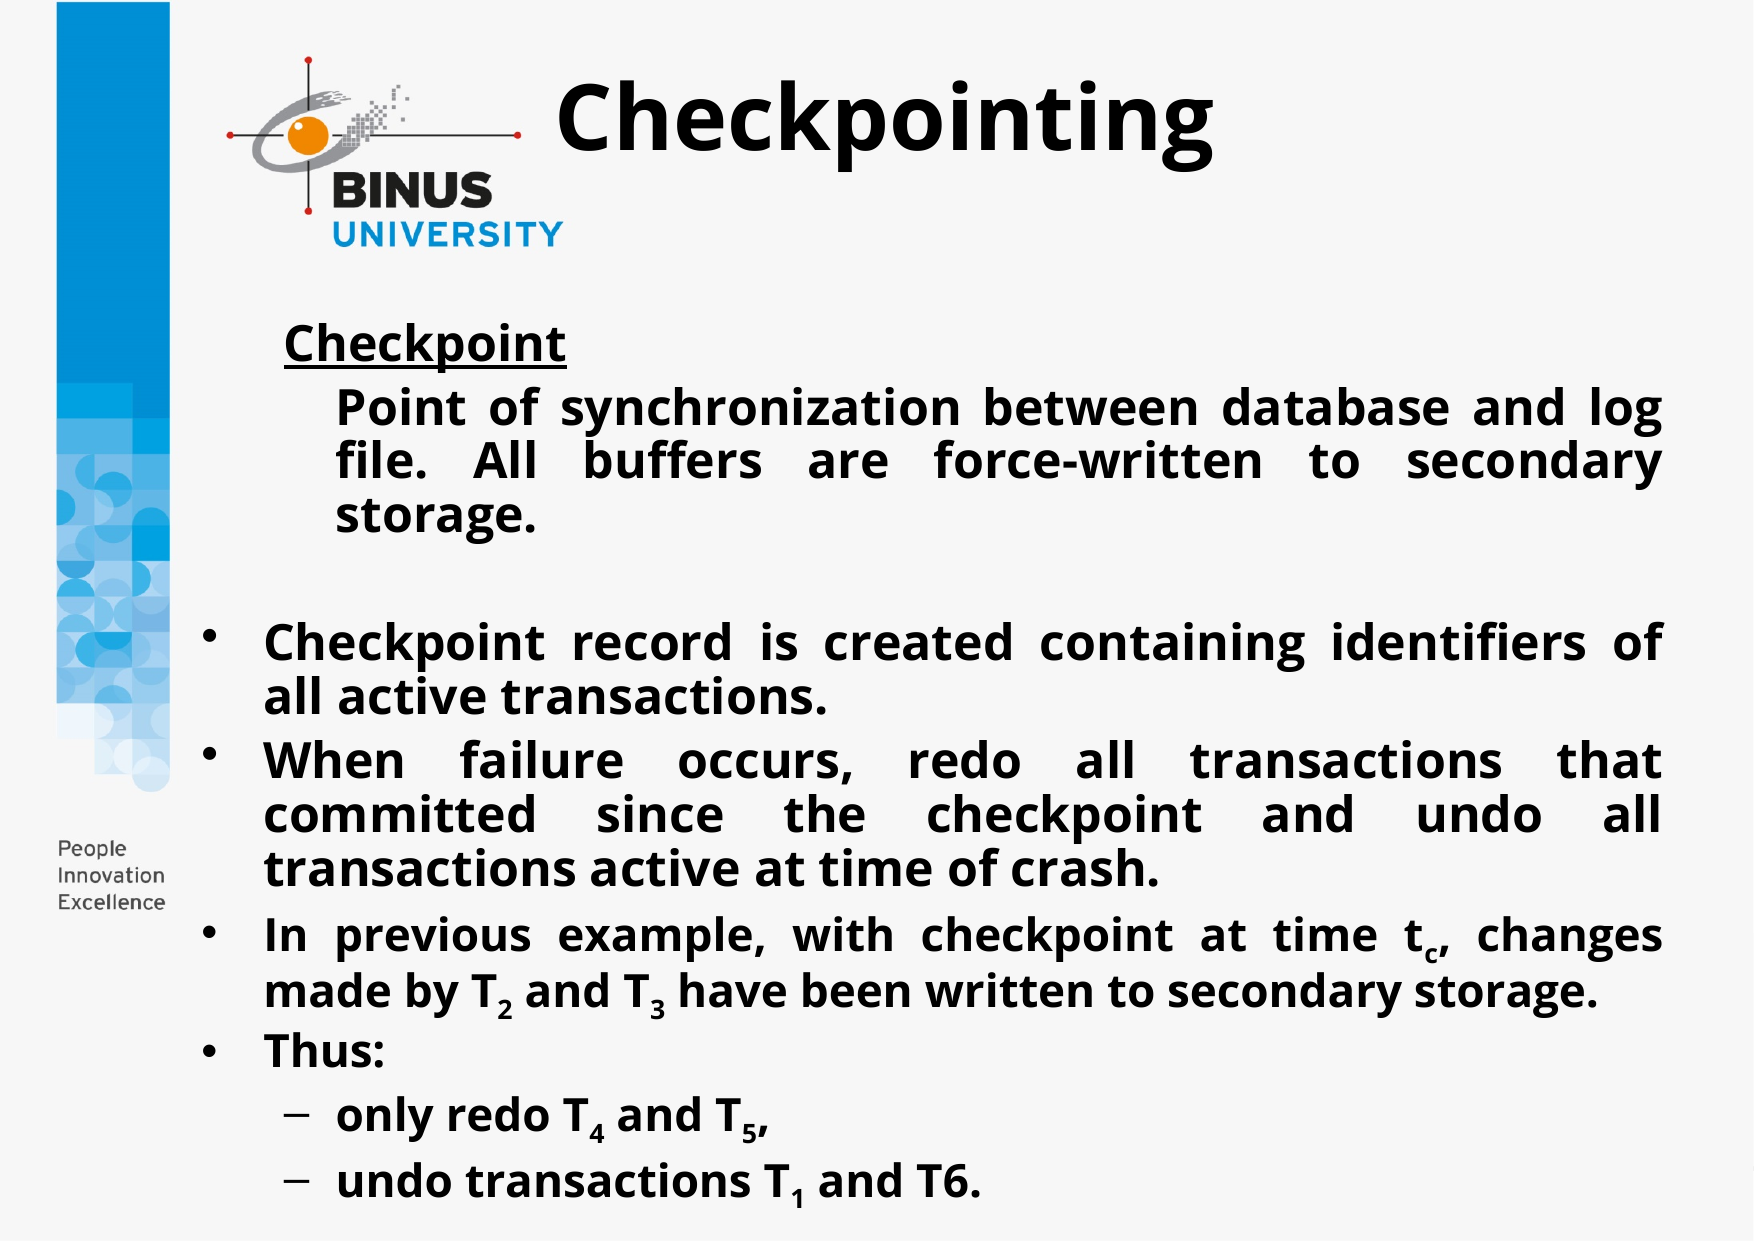

# Checkpointing
Checkpoint
	Point of synchronization between database and log file. All buffers are force-written to secondary storage.

Checkpoint record is created containing identifiers of all active transactions.
When failure occurs, redo all transactions that committed since the checkpoint and undo all transactions active at time of crash.
In previous example, with checkpoint at time tc, changes made by T2 and T3 have been written to secondary storage.
Thus:
only redo T4 and T5,
undo transactions T1 and T6.